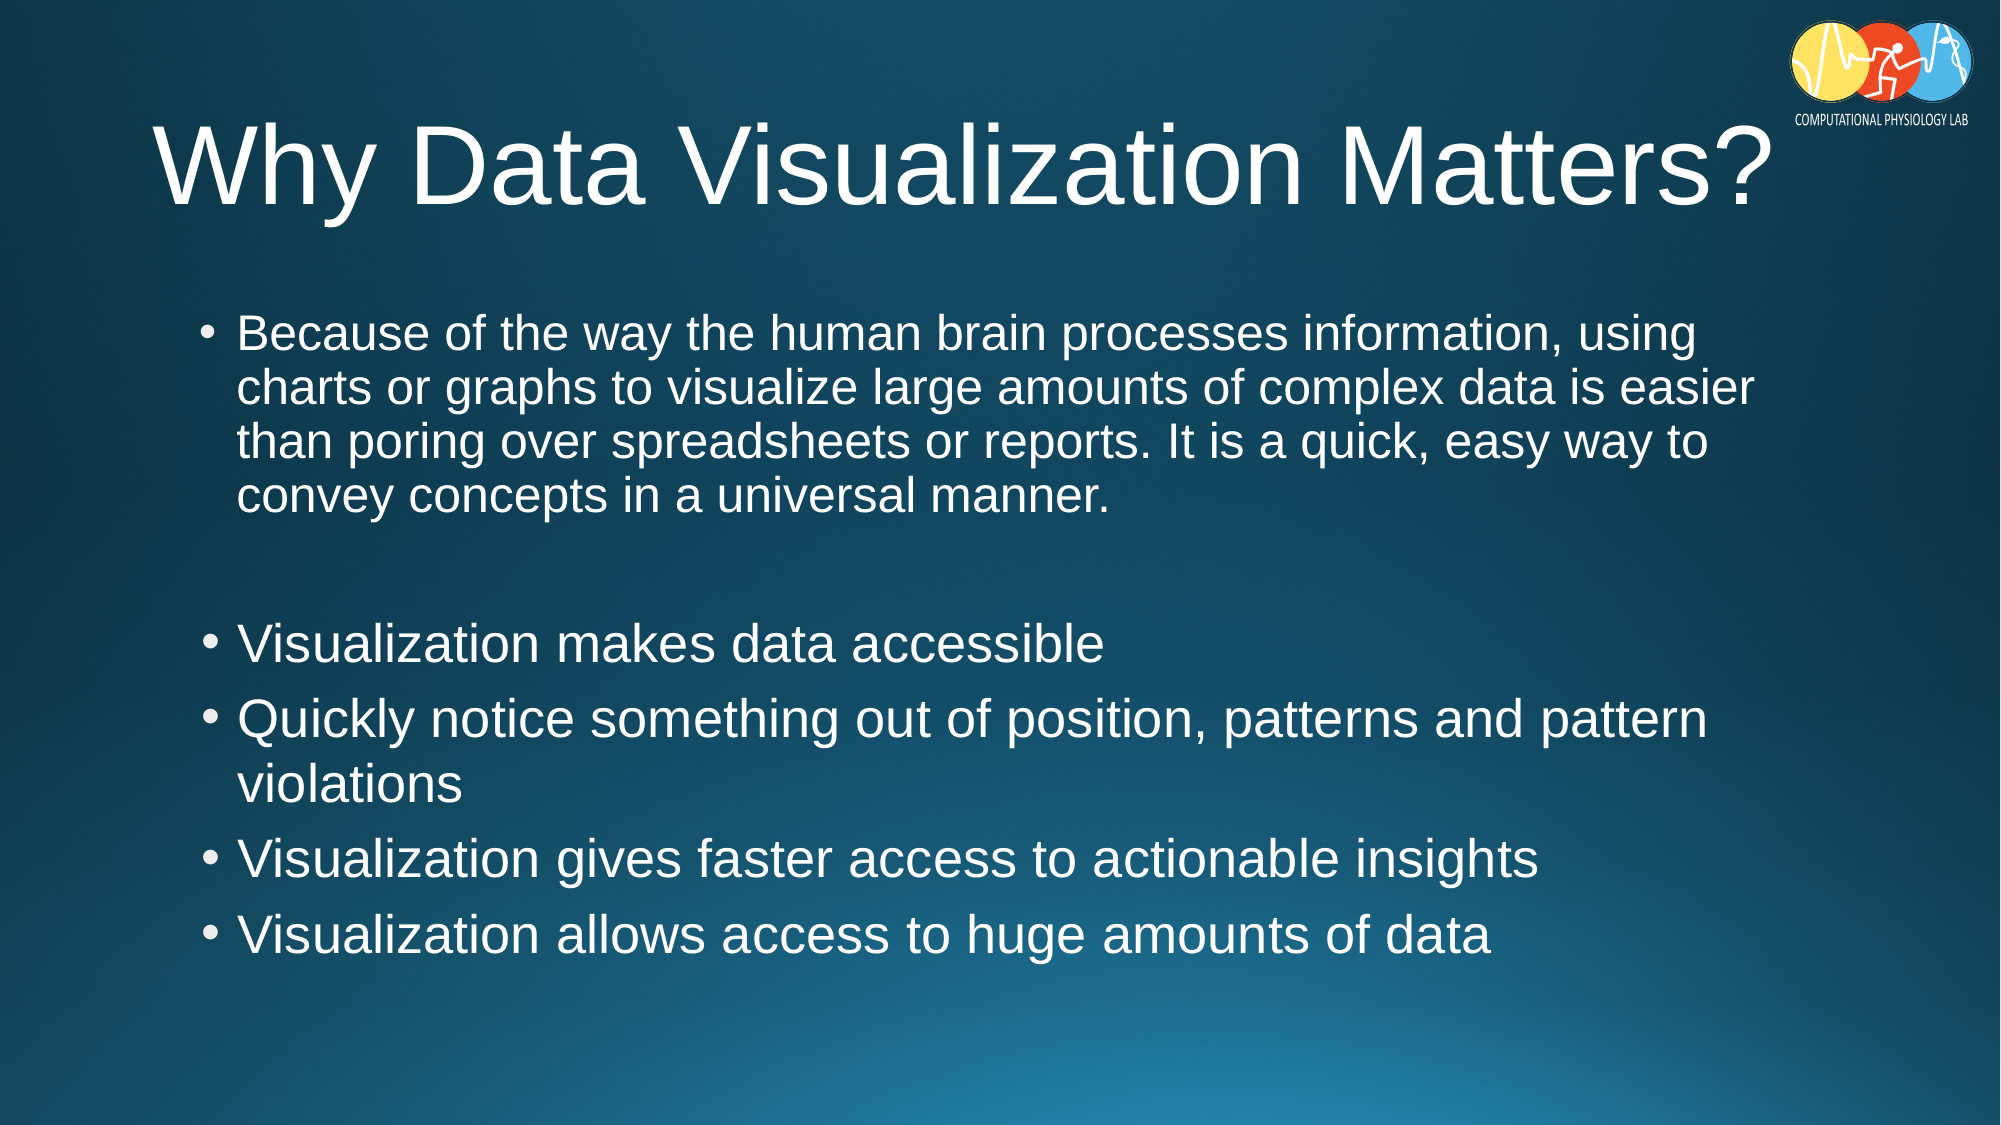

# Why Data Visualization Matters?
Because of the way the human brain processes information, using charts or graphs to visualize large amounts of complex data is easier than poring over spreadsheets or reports. It is a quick, easy way to convey concepts in a universal manner.

Visualization makes data accessible
Quickly notice something out of position, patterns and pattern violations
Visualization gives faster access to actionable insights
Visualization allows access to huge amounts of data